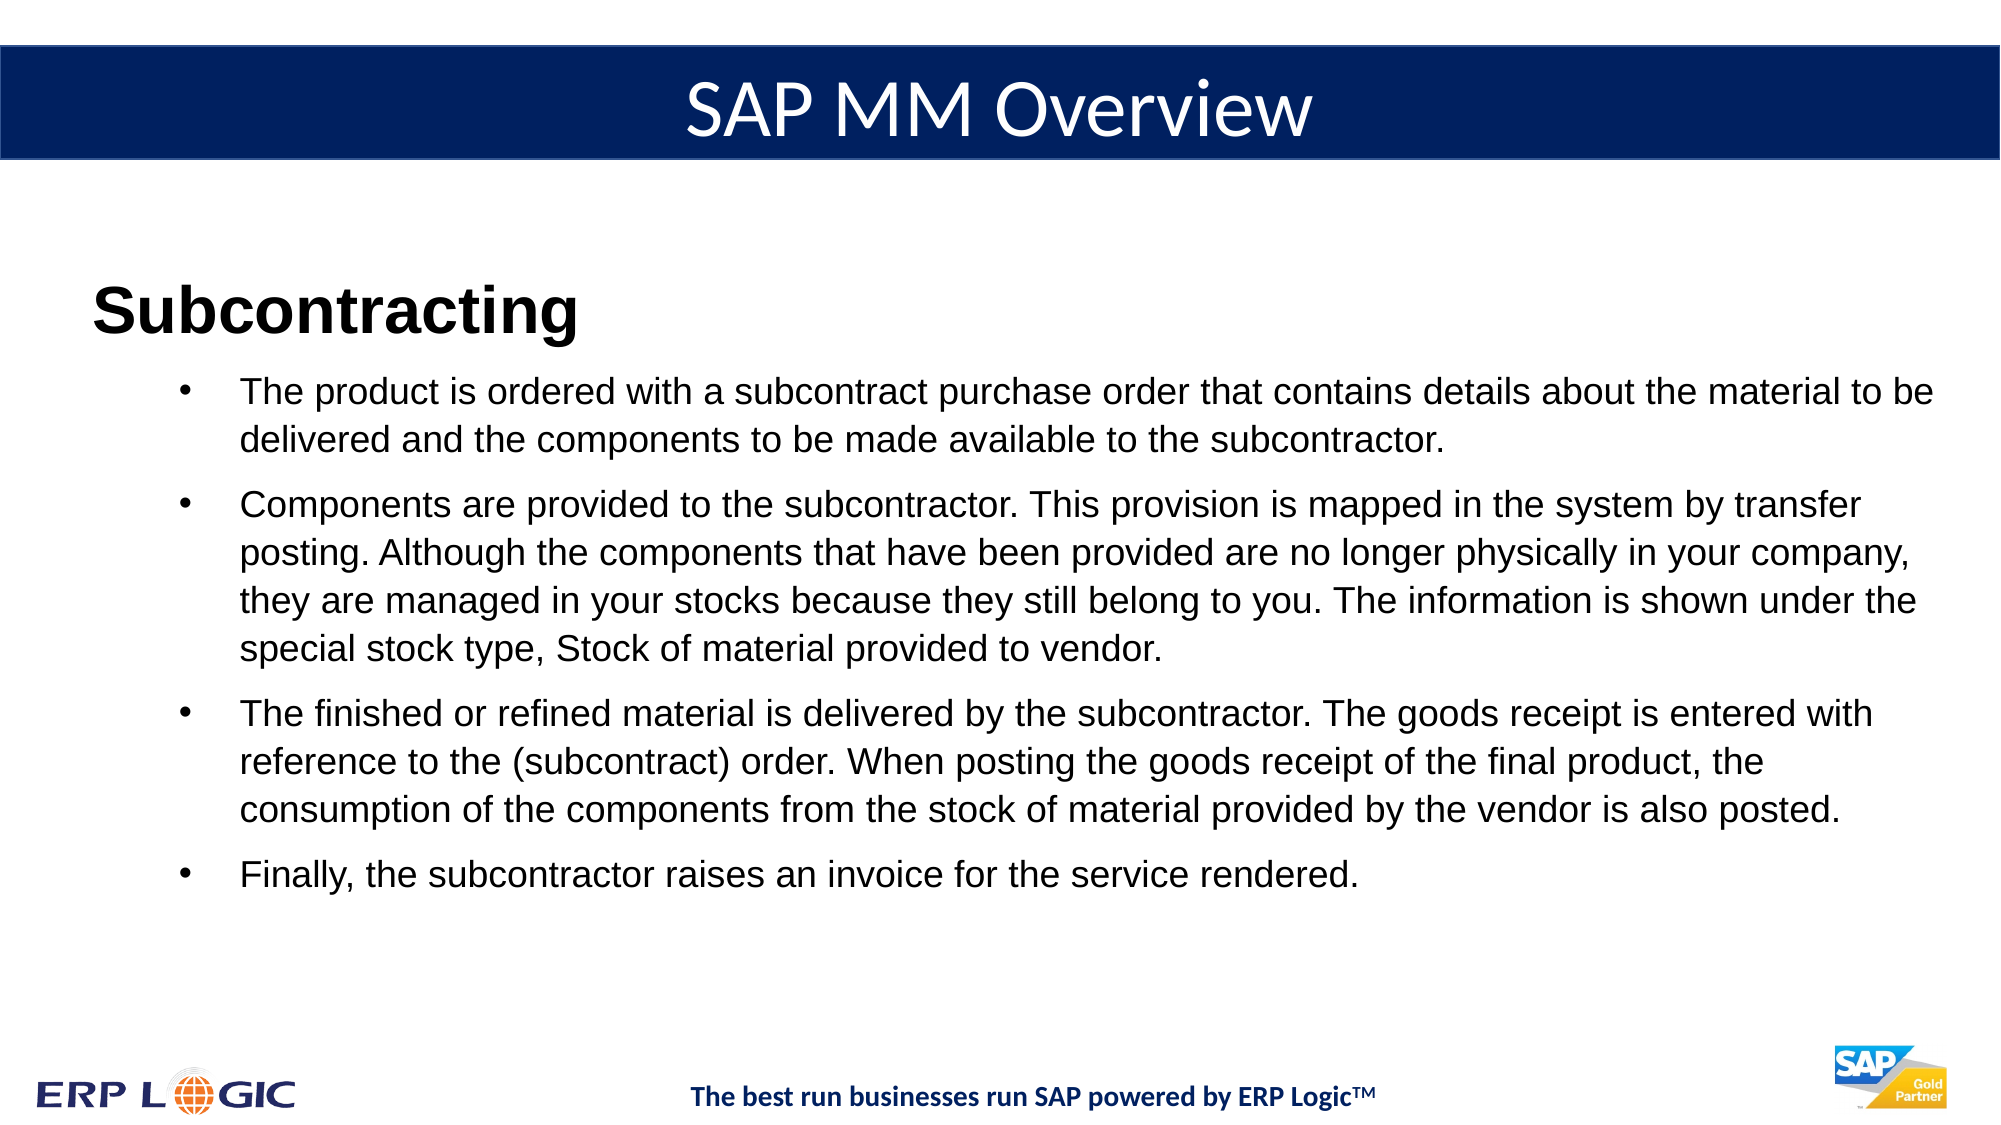

SAP MM Overview
Subcontracting
The product is ordered with a subcontract purchase order that contains details about the material to be delivered and the components to be made available to the subcontractor.
Components are provided to the subcontractor. This provision is mapped in the system by transfer posting. Although the components that have been provided are no longer physically in your company, they are managed in your stocks because they still belong to you. The information is shown under the special stock type, Stock of material provided to vendor.
The finished or refined material is delivered by the subcontractor. The goods receipt is entered with reference to the (subcontract) order. When posting the goods receipt of the final product, the consumption of the components from the stock of material provided by the vendor is also posted.
Finally, the subcontractor raises an invoice for the service rendered.